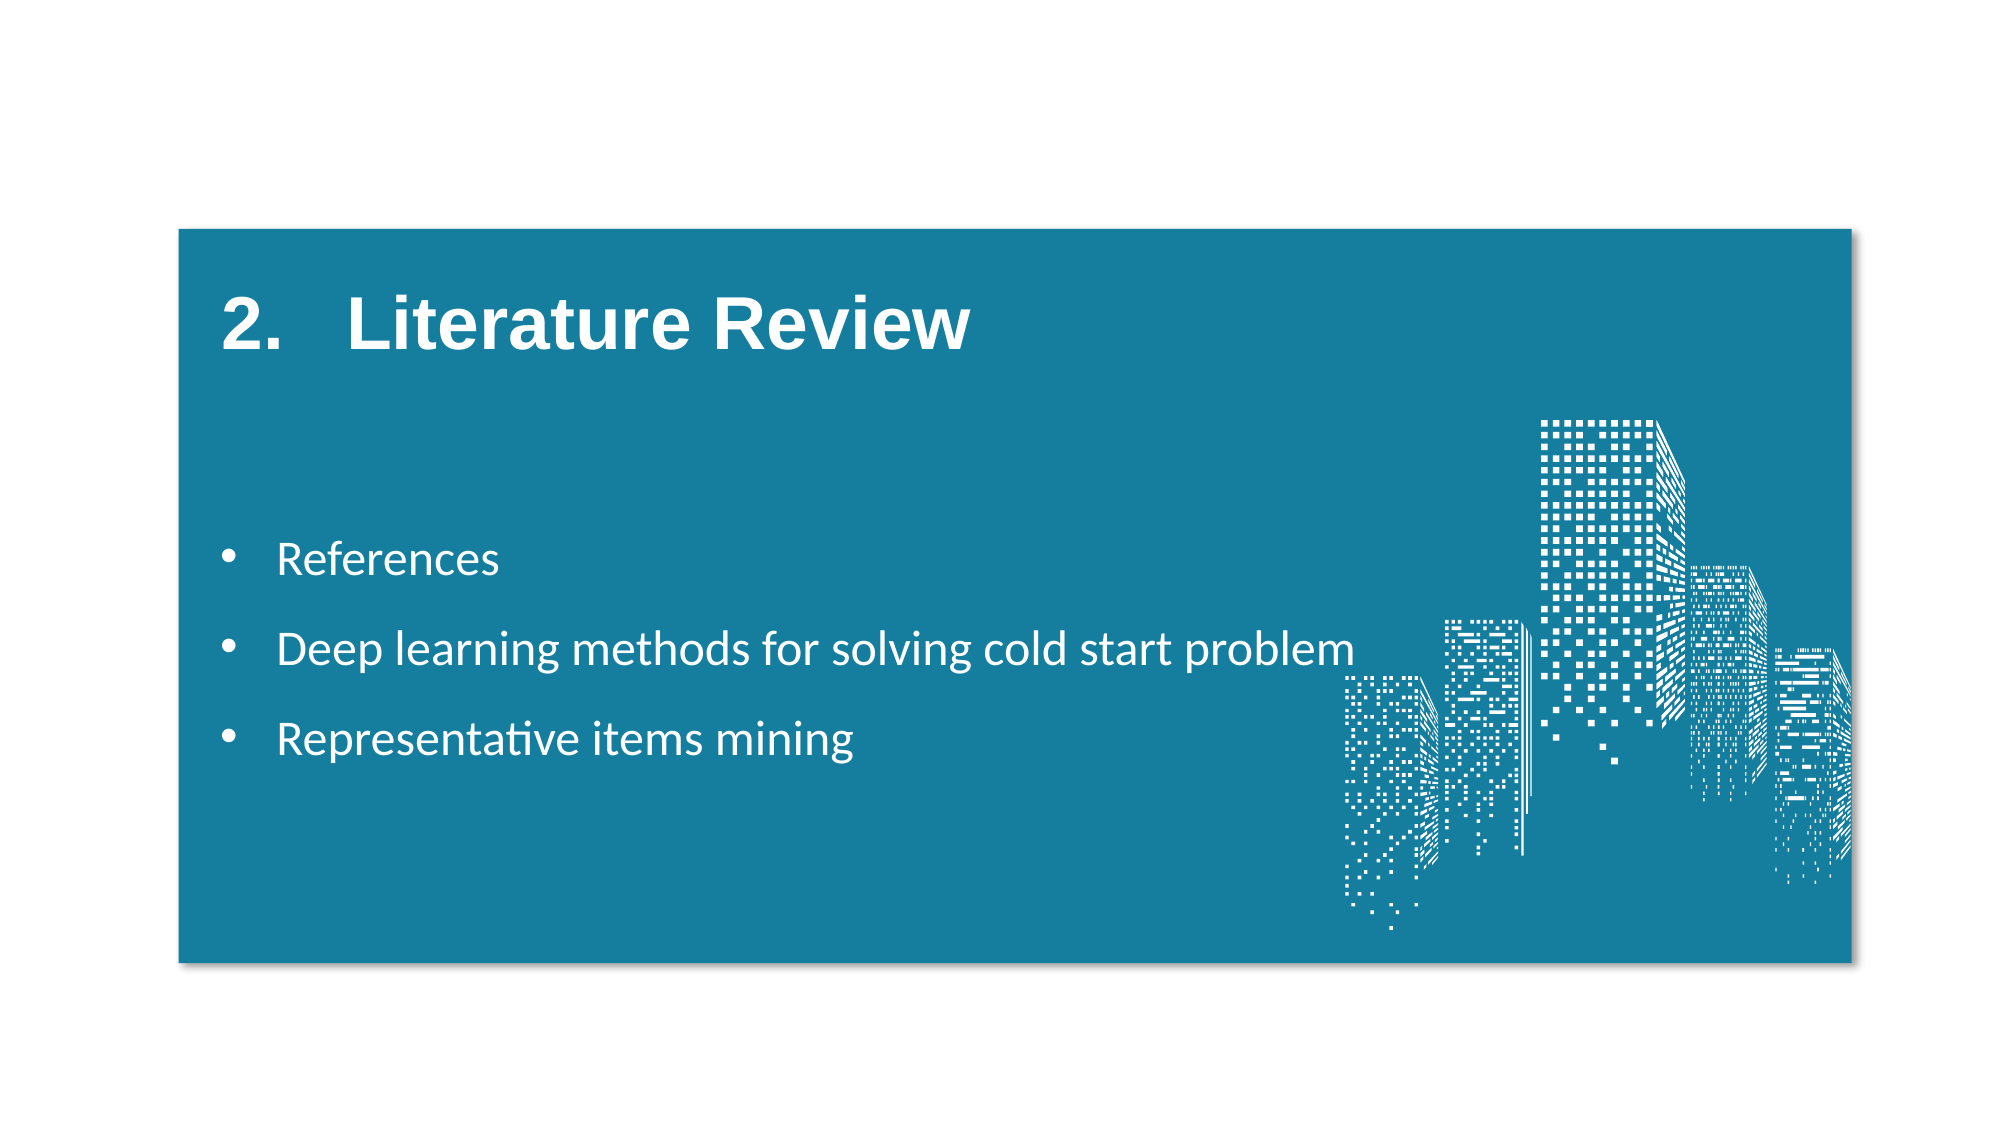

2.   Literature Review

References
Deep learning methods for solving cold start problem
Representative items mining